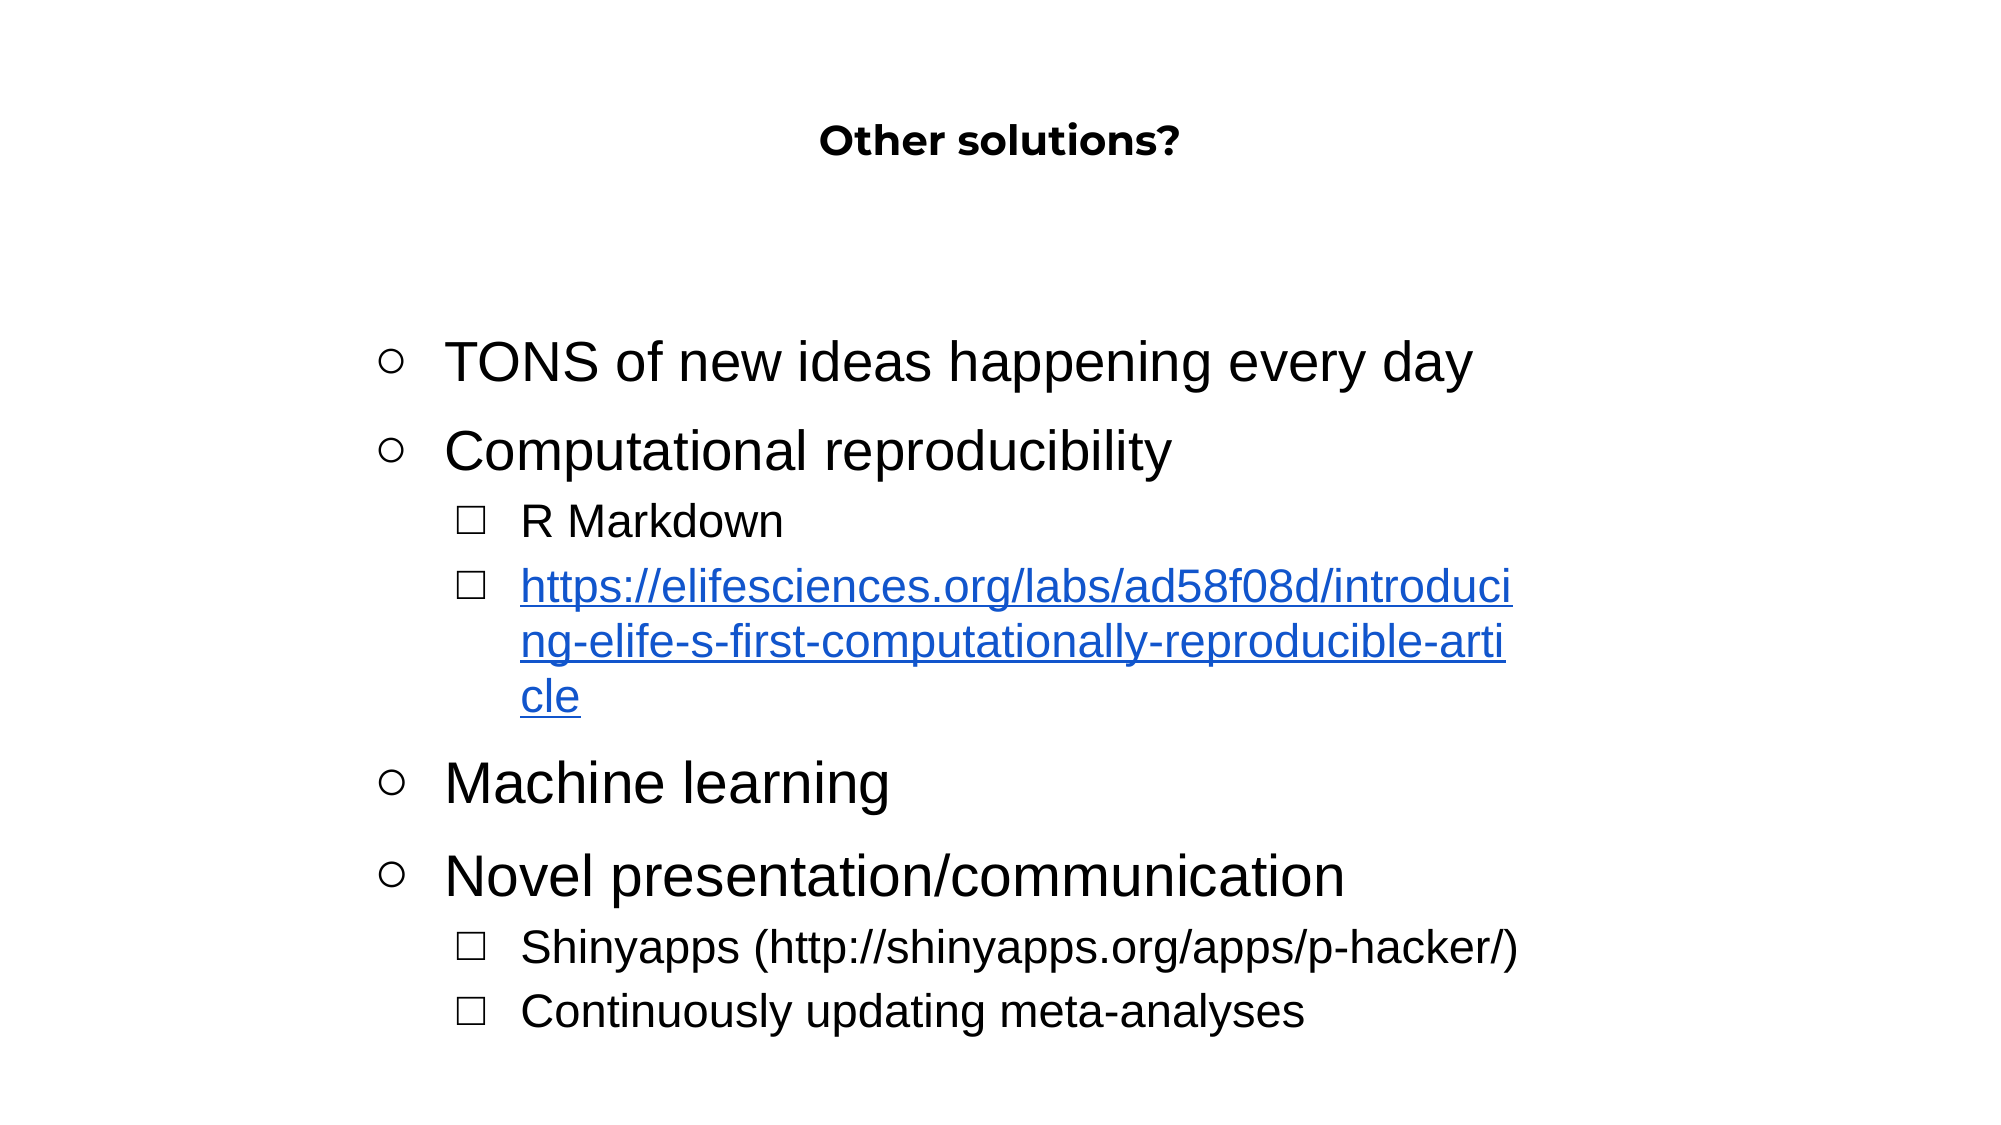

# Other solutions?
TONS of new ideas happening every day
Computational reproducibility
R Markdown
https://elifesciences.org/labs/ad58f08d/introducing-elife-s-first-computationally-reproducible-article
Machine learning
Novel presentation/communication
Shinyapps (http://shinyapps.org/apps/p-hacker/)
Continuously updating meta-analyses